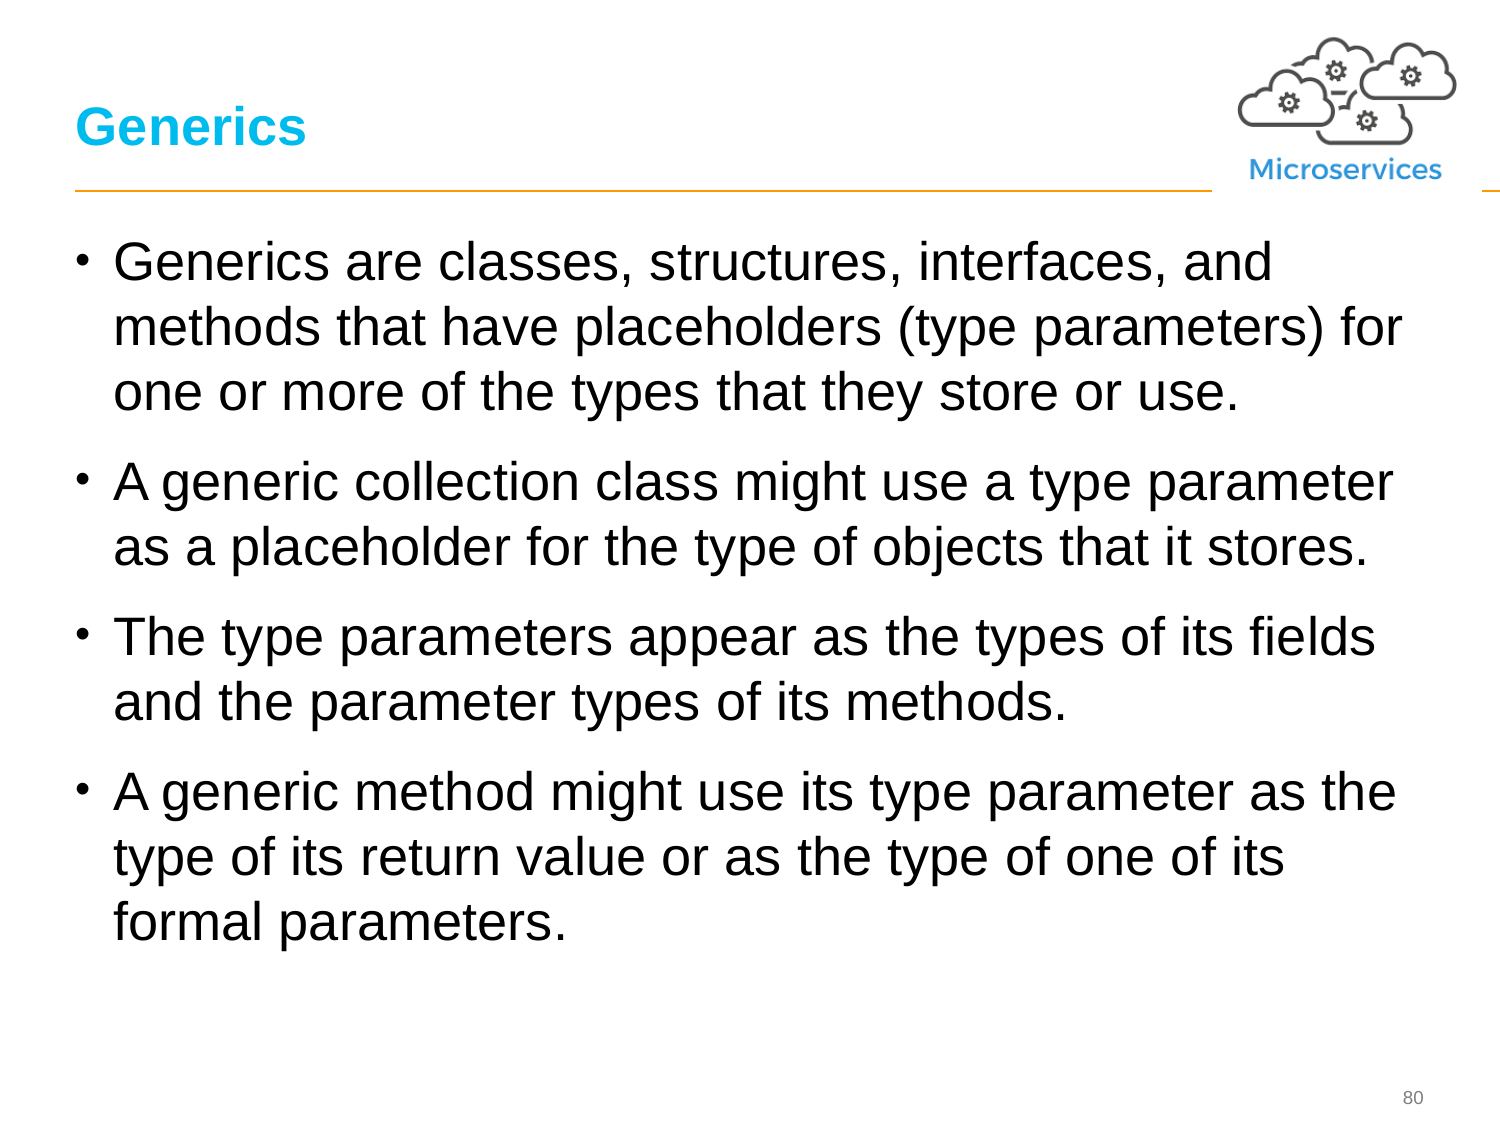

# Generics
Generics are classes, structures, interfaces, and methods that have placeholders (type parameters) for one or more of the types that they store or use.
A generic collection class might use a type parameter as a placeholder for the type of objects that it stores.
The type parameters appear as the types of its fields and the parameter types of its methods.
A generic method might use its type parameter as the type of its return value or as the type of one of its formal parameters.